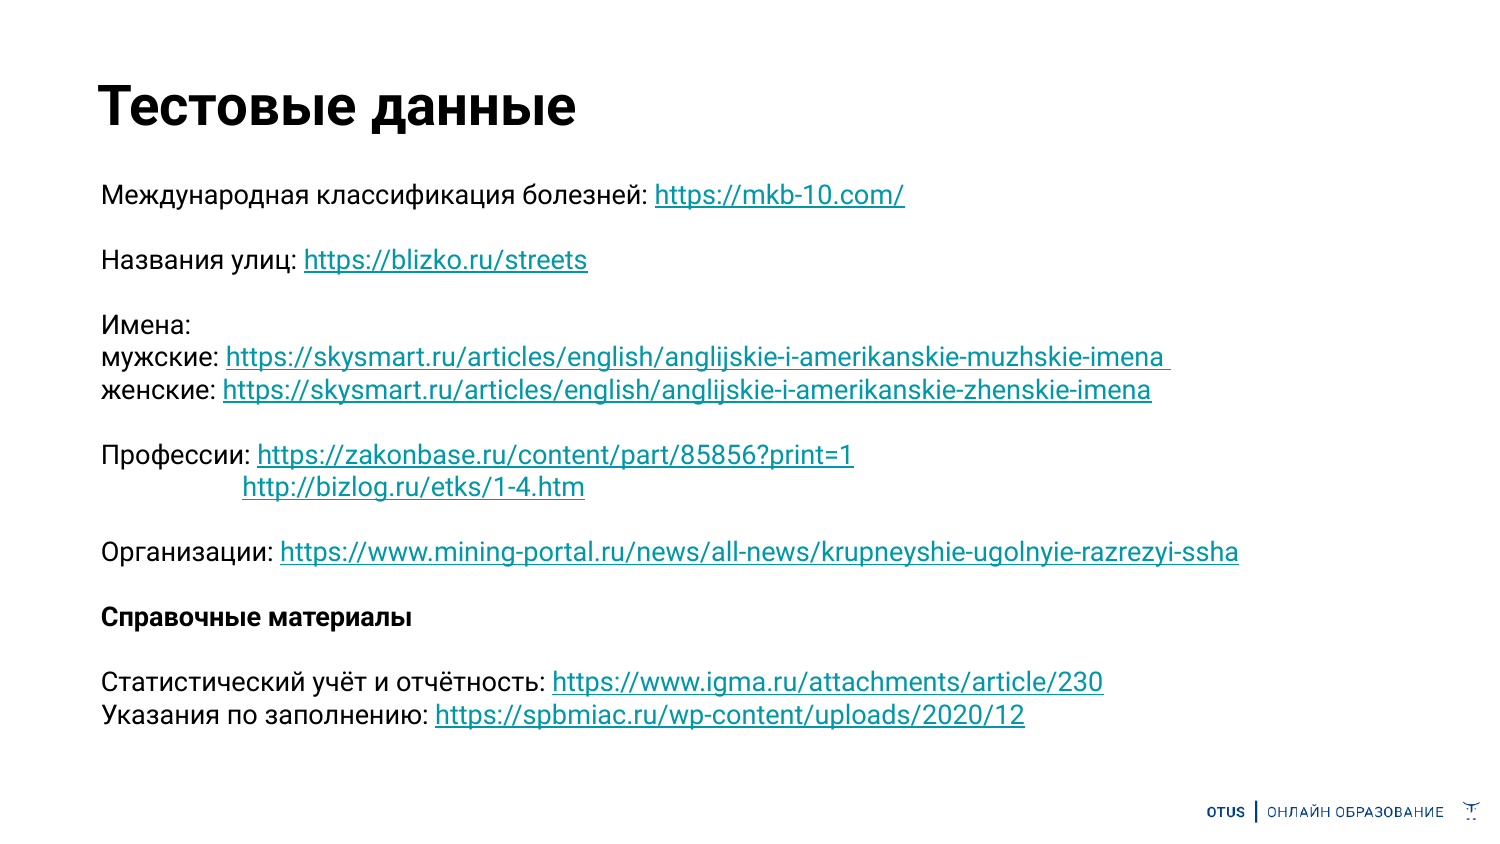

# Тестовые данные
Международная классификация болезней: https://mkb-10.com/

Названия улиц: https://blizko.ru/streets

Имена:
мужские: https://skysmart.ru/articles/english/anglijskie-i-amerikanskie-muzhskie-imena
женские: https://skysmart.ru/articles/english/anglijskie-i-amerikanskie-zhenskie-imena

Профессии: https://zakonbase.ru/content/part/85856?print=1
                     http://bizlog.ru/etks/1-4.htm

Организации: https://www.mining-portal.ru/news/all-news/krupneyshie-ugolnyie-razrezyi-ssha

Справочные материалы

Статистический учёт и отчётность: https://www.igma.ru/attachments/article/230
Указания по заполнению: https://spbmiac.ru/wp-content/uploads/2020/12